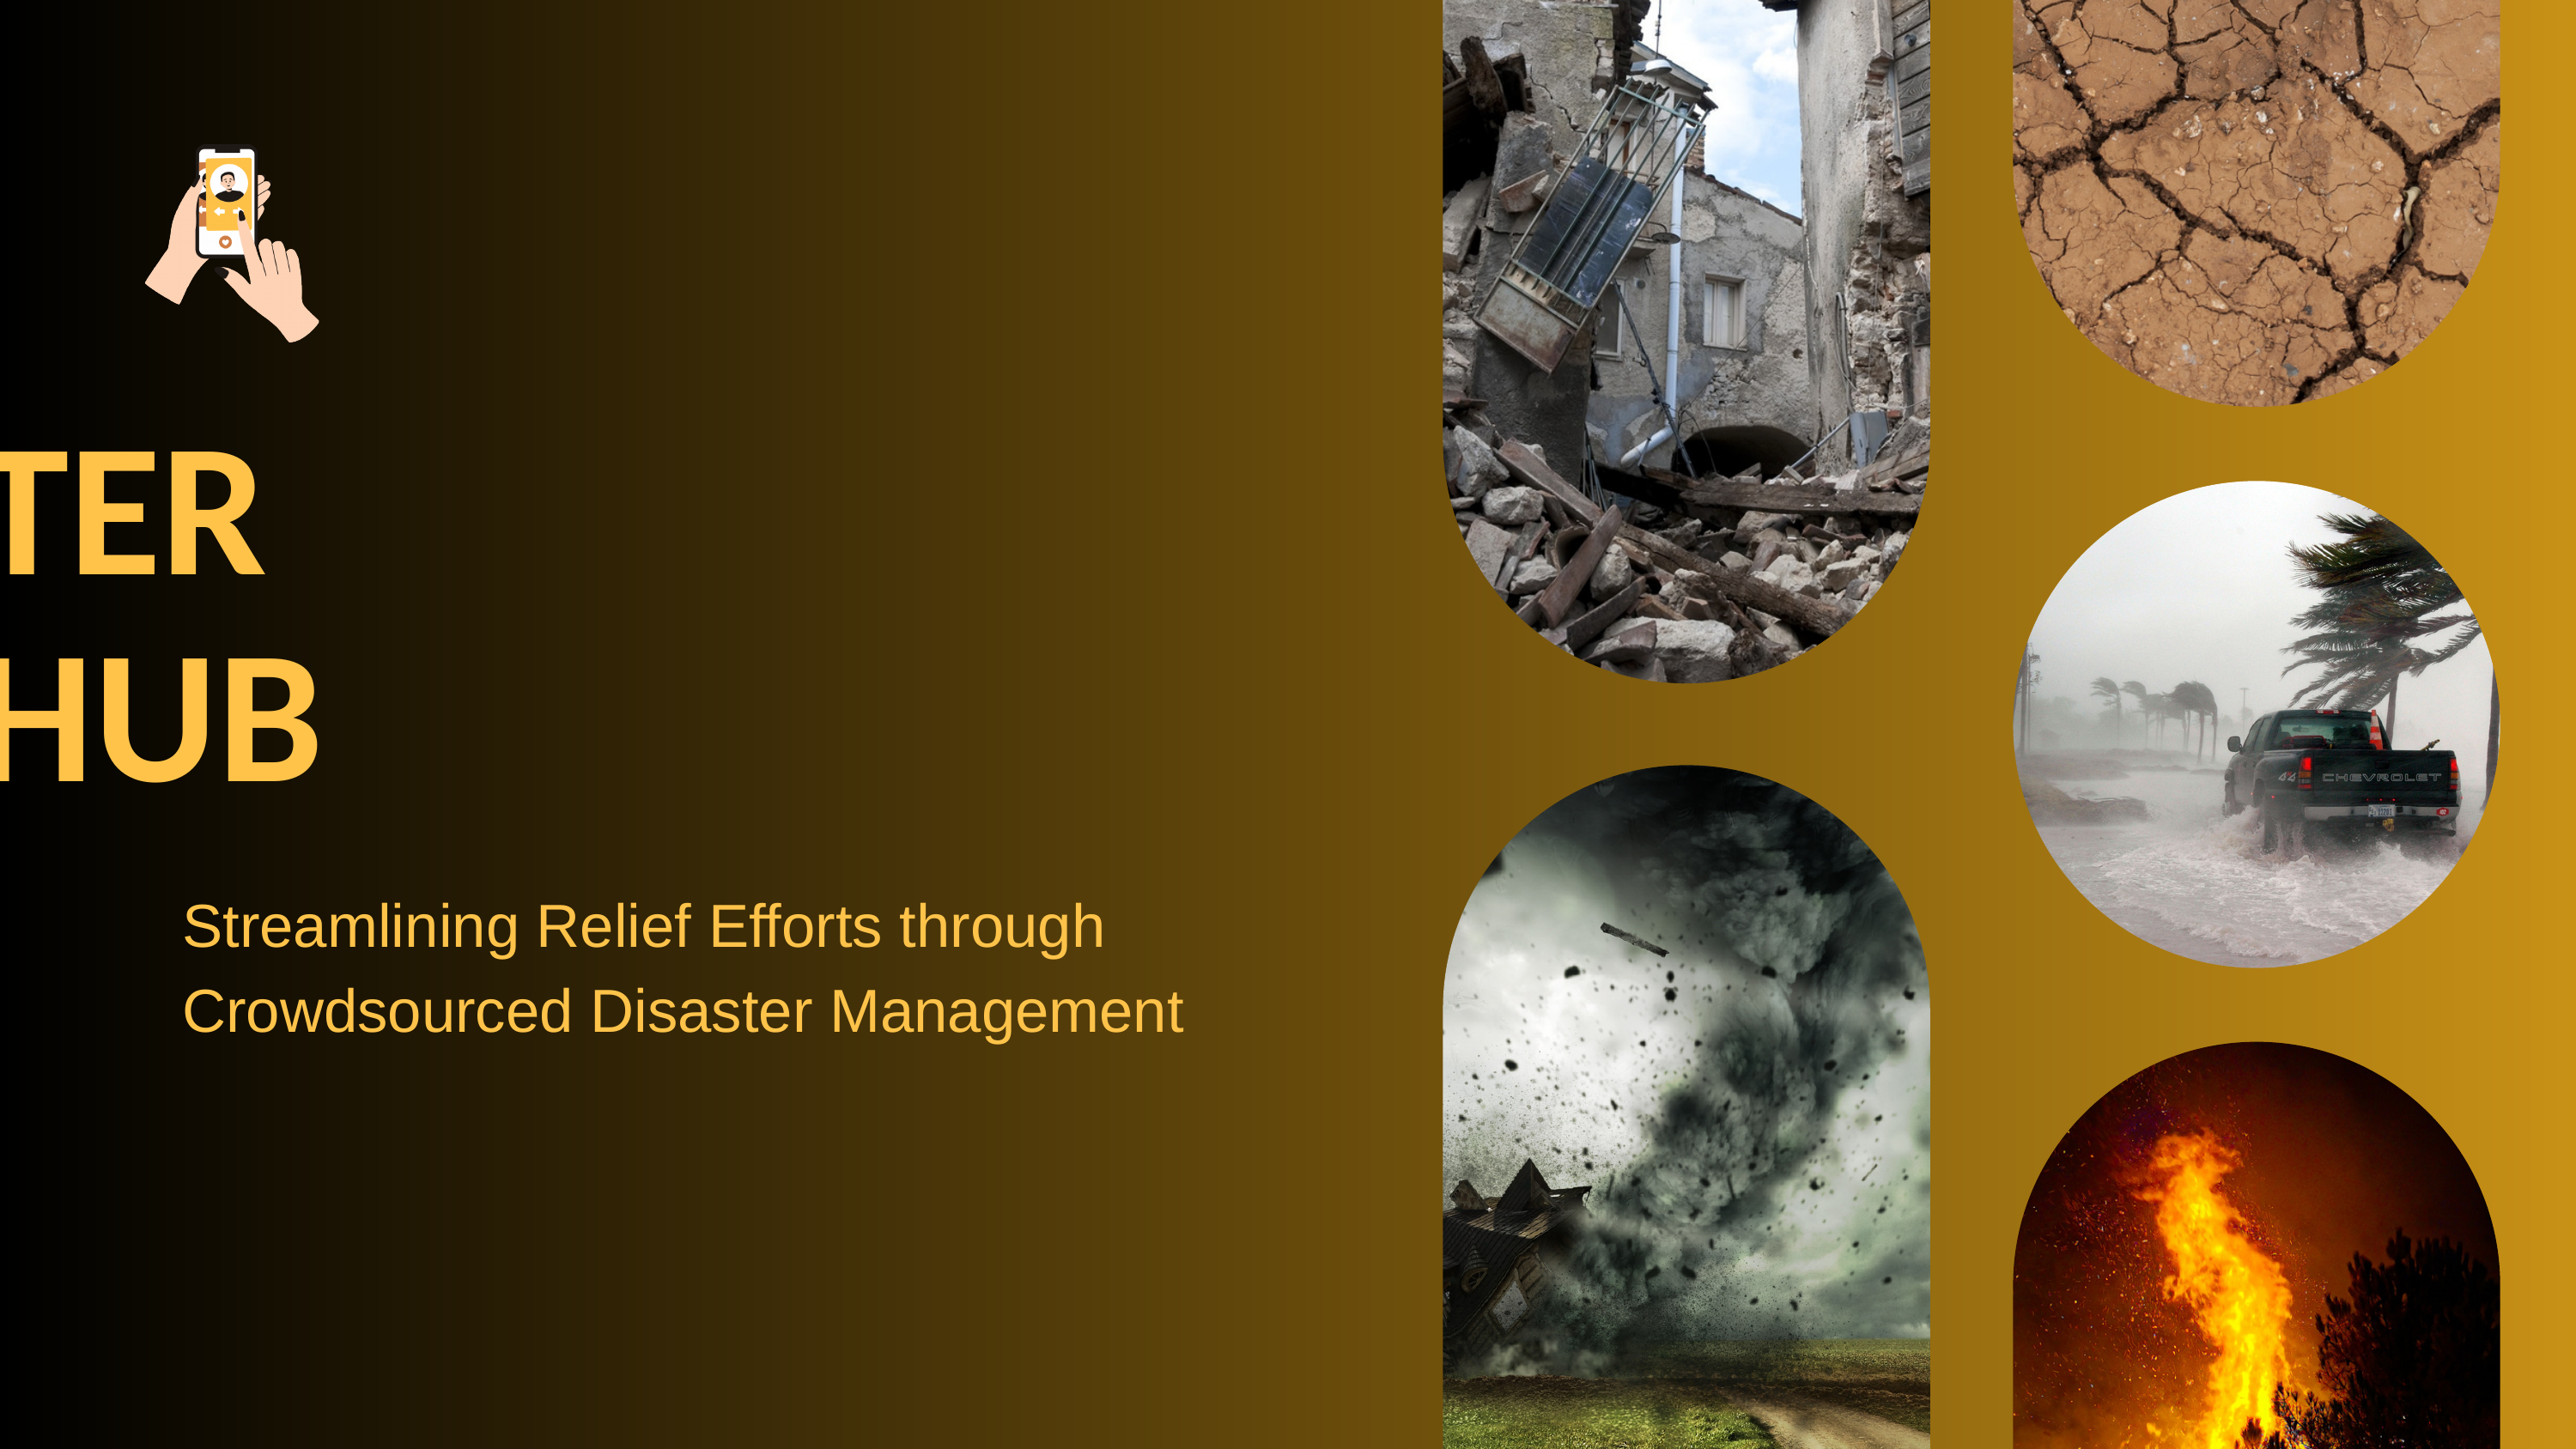

DISASTER RELIF HUB

Streamlining Relief Efforts through
Crowdsourced Disaster Management